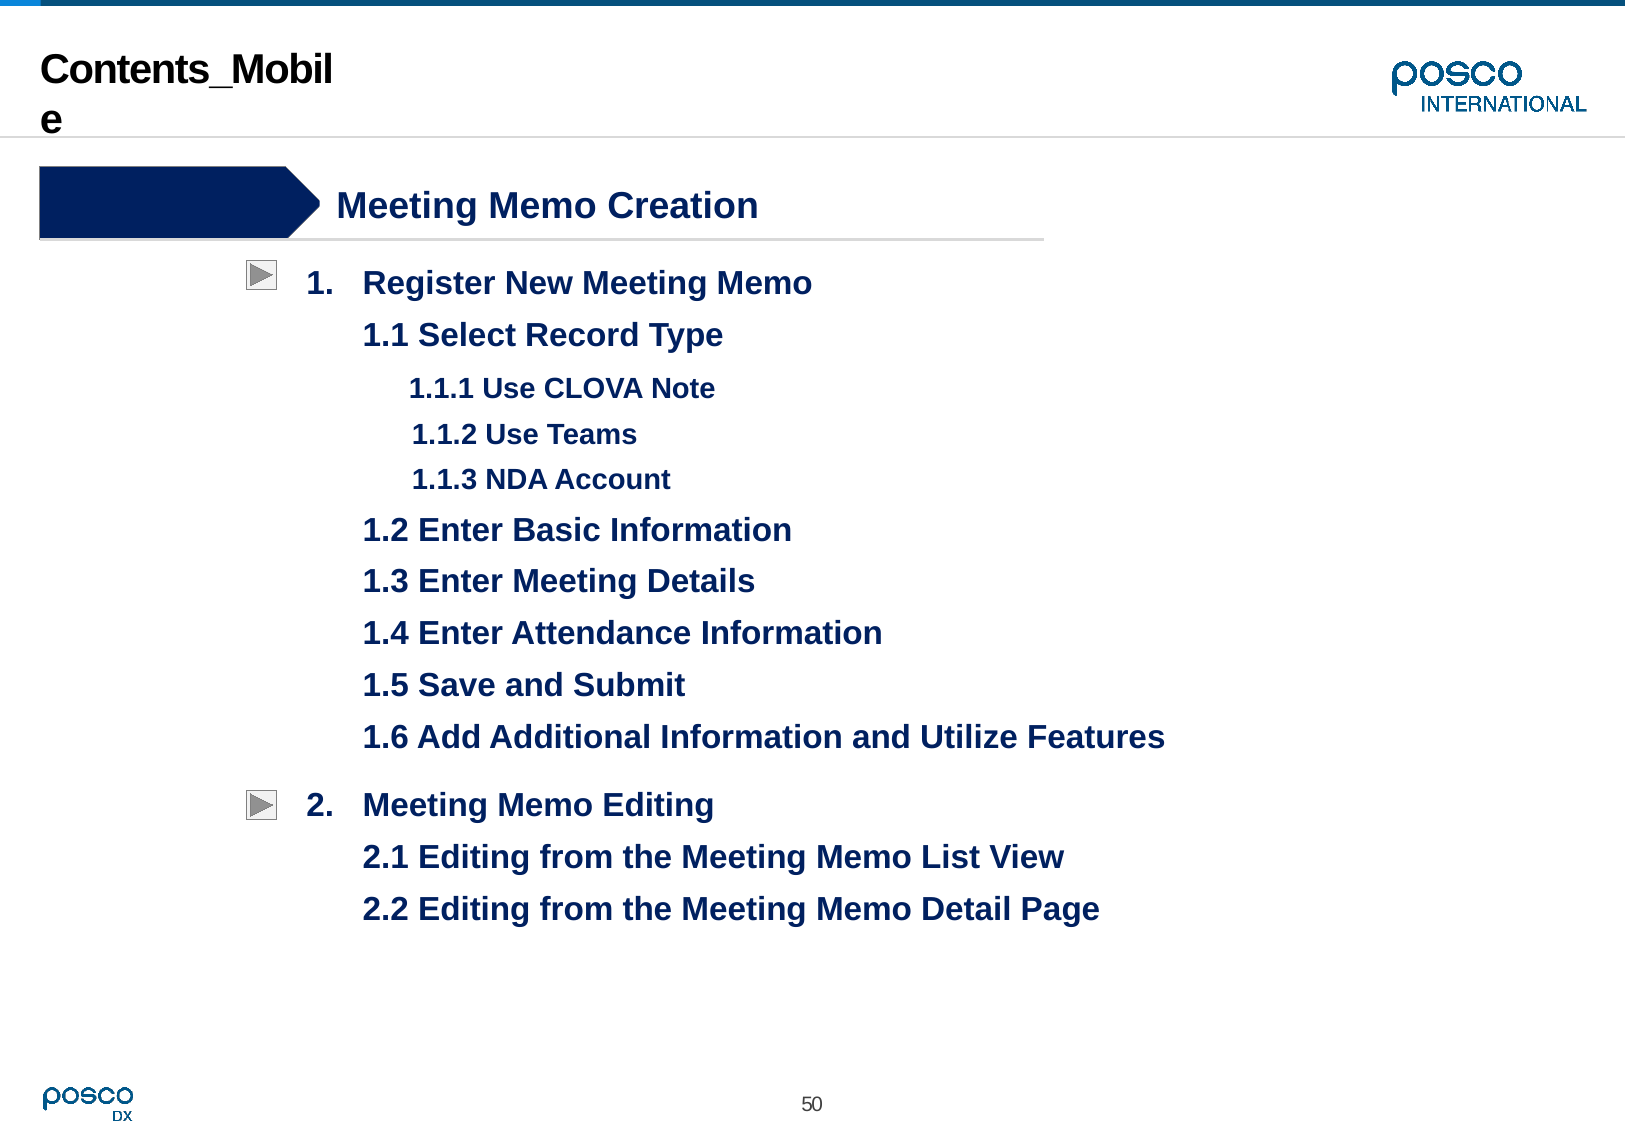

# Contents_Mobile
Step 1
Meeting Memo Creation
Register New Meeting Memo
1.1 Select Record Type
     1.1.1 Use CLOVA Note
      1.1.2 Use Teams
      1.1.3 NDA Account
1.2 Enter Basic Information 
1.3 Enter Meeting Details 
1.4 Enter Attendance Information 
1.5 Save and Submit 
1.6 Add Additional Information and Utilize Features
Meeting Memo Editing
2.1 Editing from the Meeting Memo List View
2.2 Editing from the Meeting Memo Detail Page